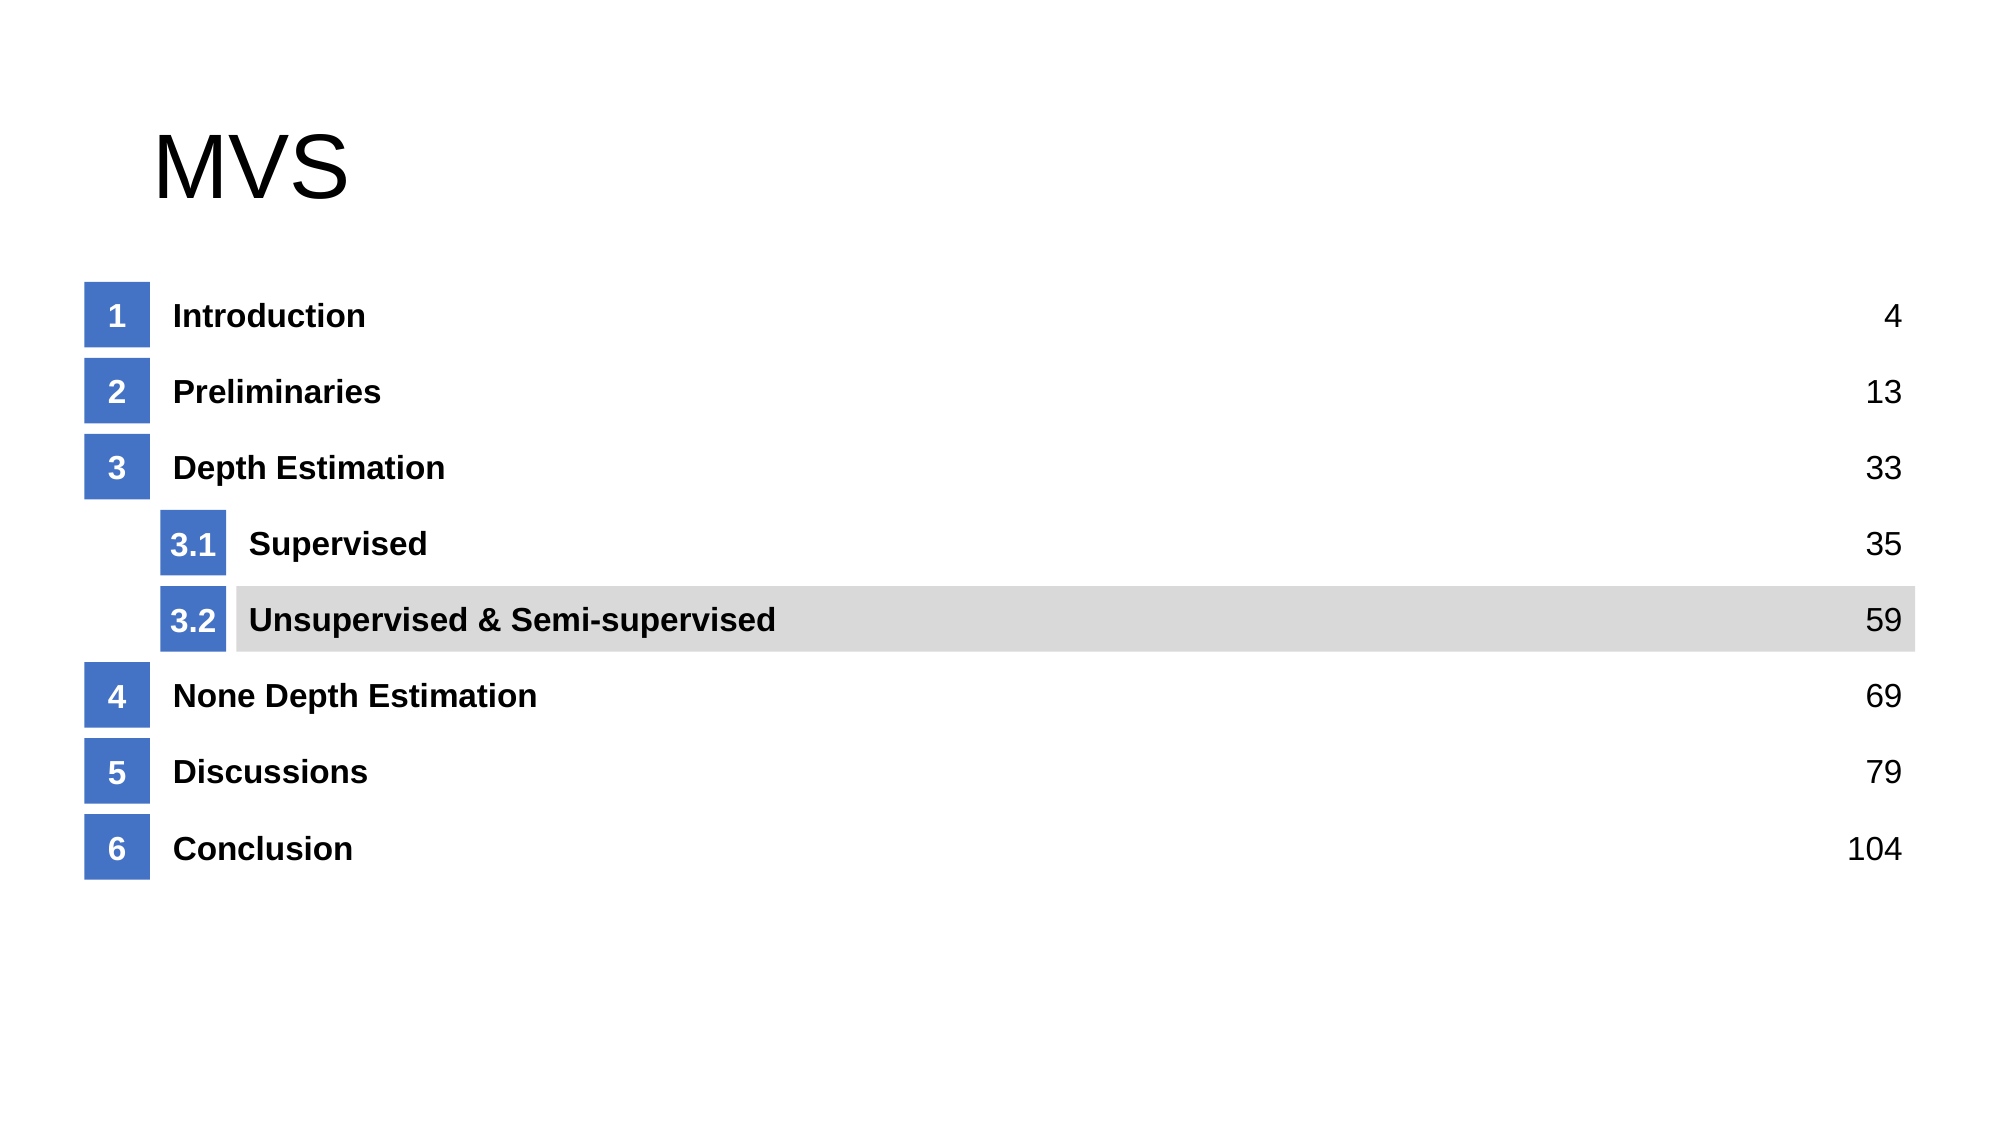

# MVS
1
Introduction
4
2
Preliminaries
13
3
Depth Estimation
33
3.1
Supervised
35
3.2

Unsupervised & Semi-supervised
59
4
None Depth Estimation
69
5
Discussions
79
6
Conclusion
104